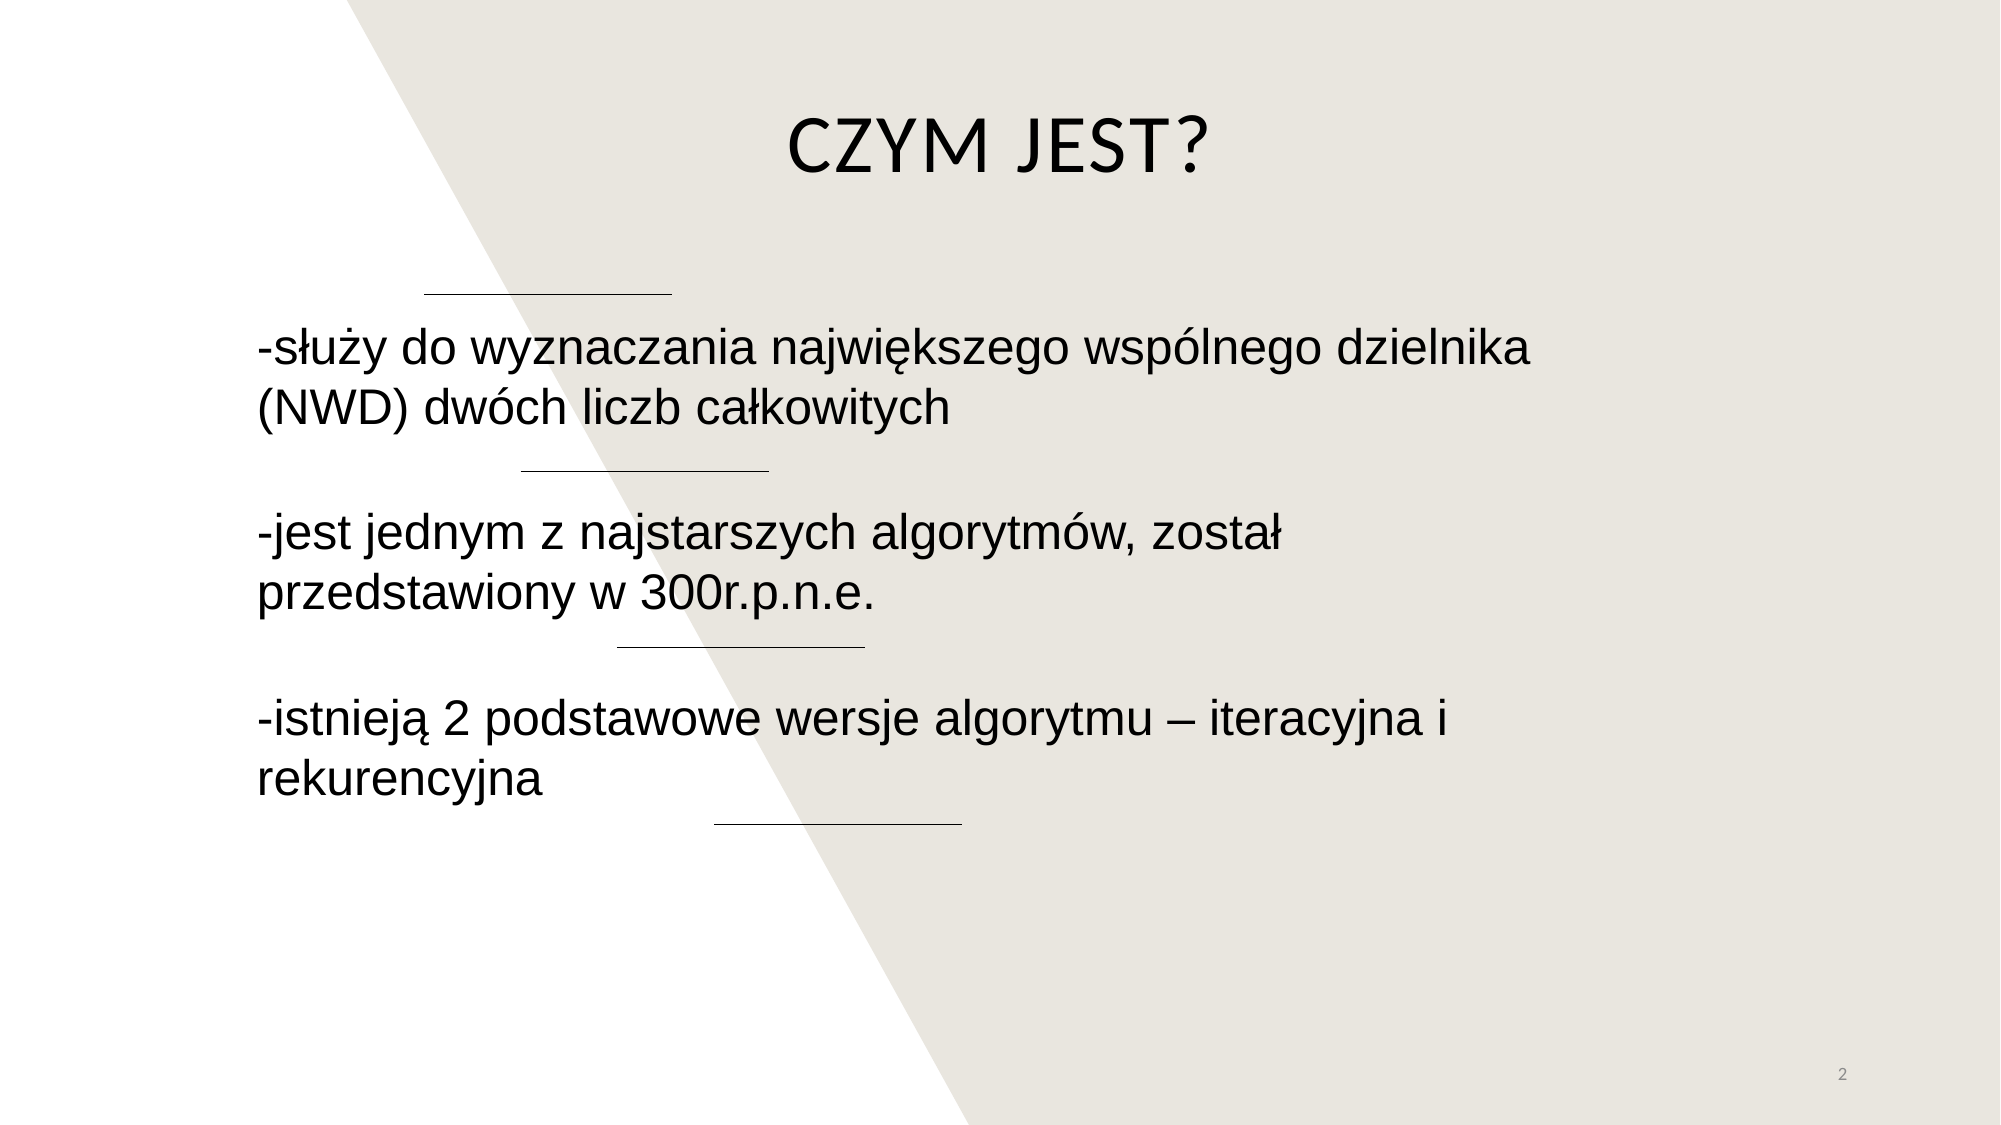

# CZYM JEST?
-służy do wyznaczania największego wspólnego dzielnika (NWD) dwóch liczb całkowitych
-jest jednym z najstarszych algorytmów, został przedstawiony w 300r.p.n.e.
-istnieją 2 podstawowe wersje algorytmu – iteracyjna i rekurencyjna
2